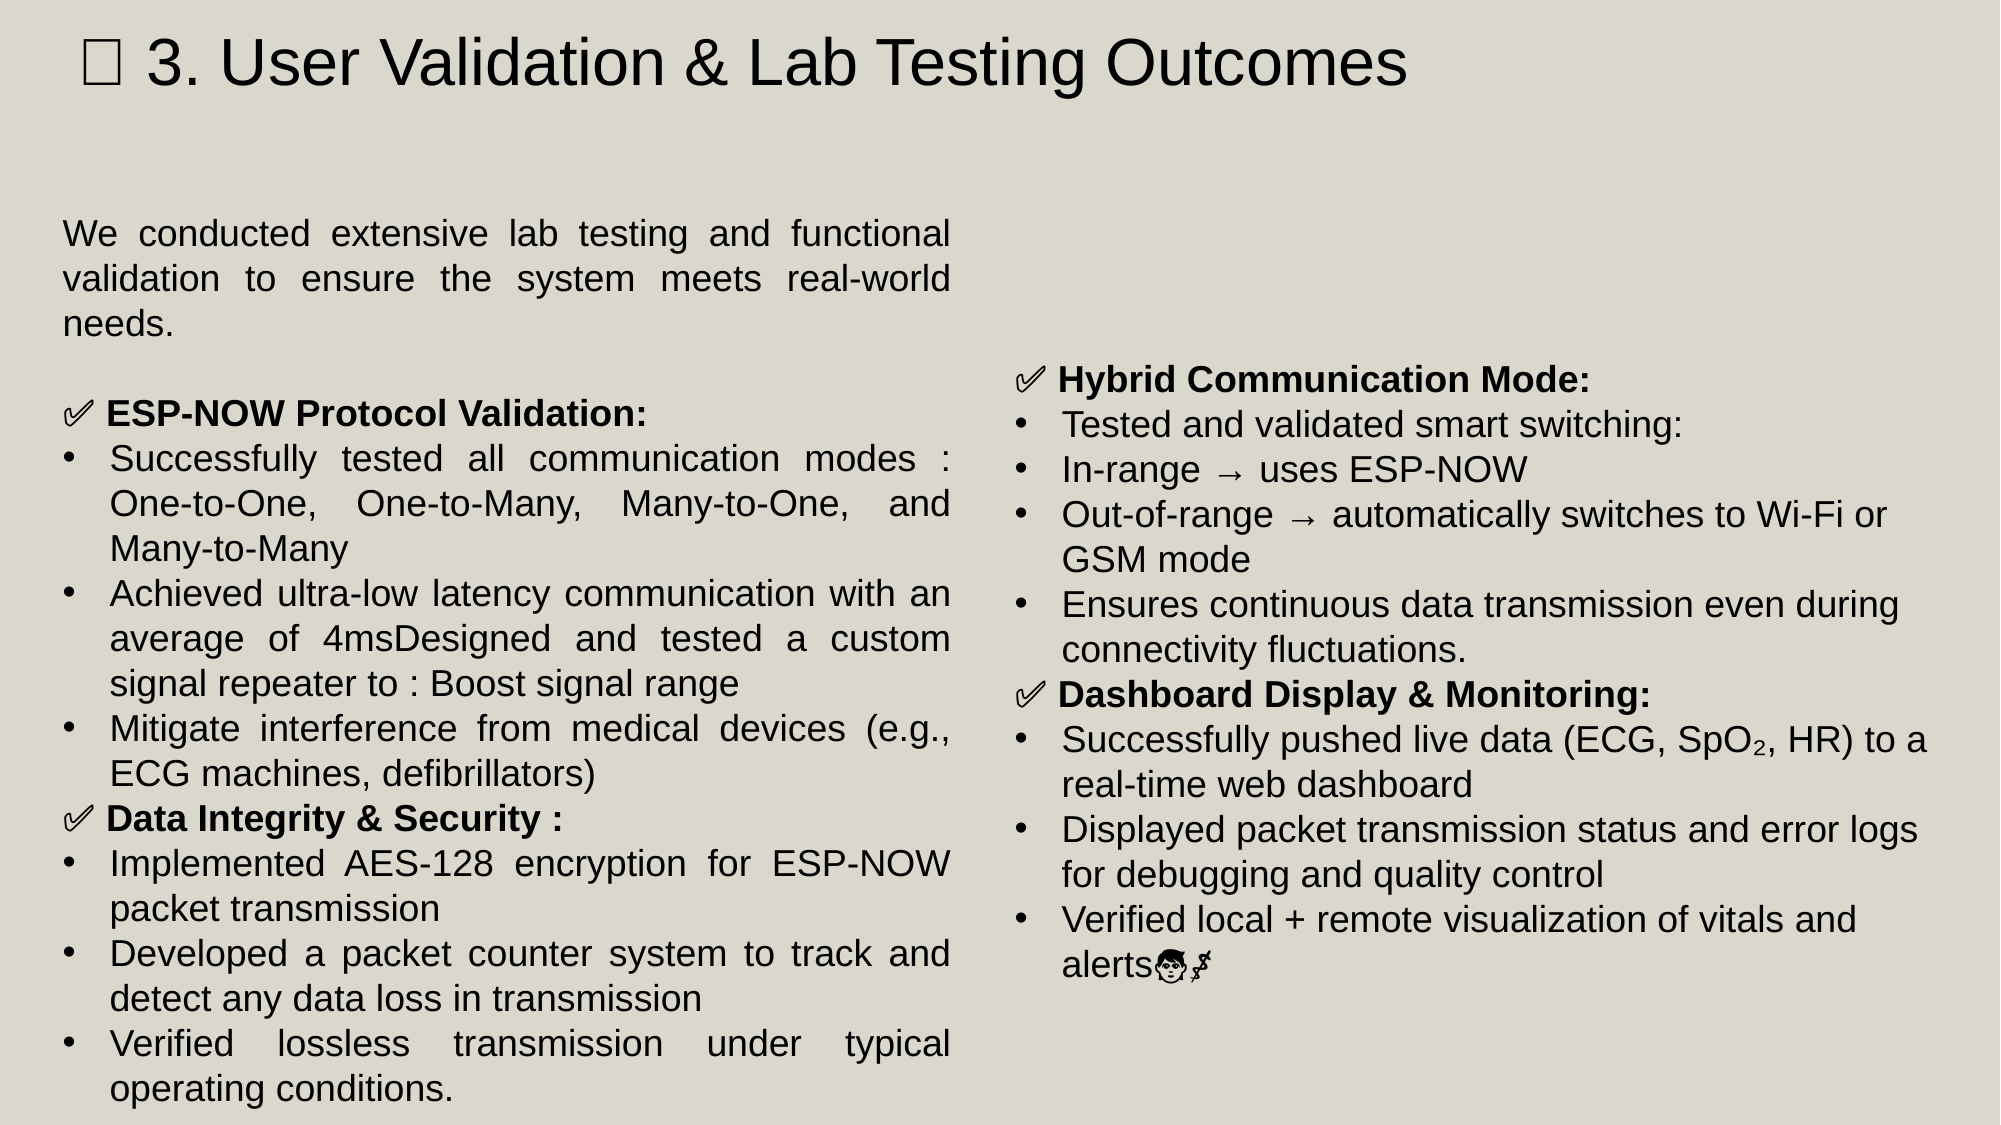

🧪 3. User Validation & Lab Testing Outcomes
We conducted extensive lab testing and functional validation to ensure the system meets real-world needs.
✅ ESP-NOW Protocol Validation:
Successfully tested all communication modes : One-to-One, One-to-Many, Many-to-One, and Many-to-Many
Achieved ultra-low latency communication with an average of 4msDesigned and tested a custom signal repeater to : Boost signal range
Mitigate interference from medical devices (e.g., ECG machines, defibrillators)
✅ Data Integrity & Security :
Implemented AES-128 encryption for ESP-NOW packet transmission
Developed a packet counter system to track and detect any data loss in transmission
Verified lossless transmission under typical operating conditions.
✅ Hybrid Communication Mode:
Tested and validated smart switching:
In-range → uses ESP-NOW
Out-of-range → automatically switches to Wi-Fi or GSM mode
Ensures continuous data transmission even during connectivity fluctuations.
✅ Dashboard Display & Monitoring:
Successfully pushed live data (ECG, SpO₂, HR) to a real-time web dashboard
Displayed packet transmission status and error logs for debugging and quality control
Verified local + remote visualization of vitals and alerts🧑‍⚕️